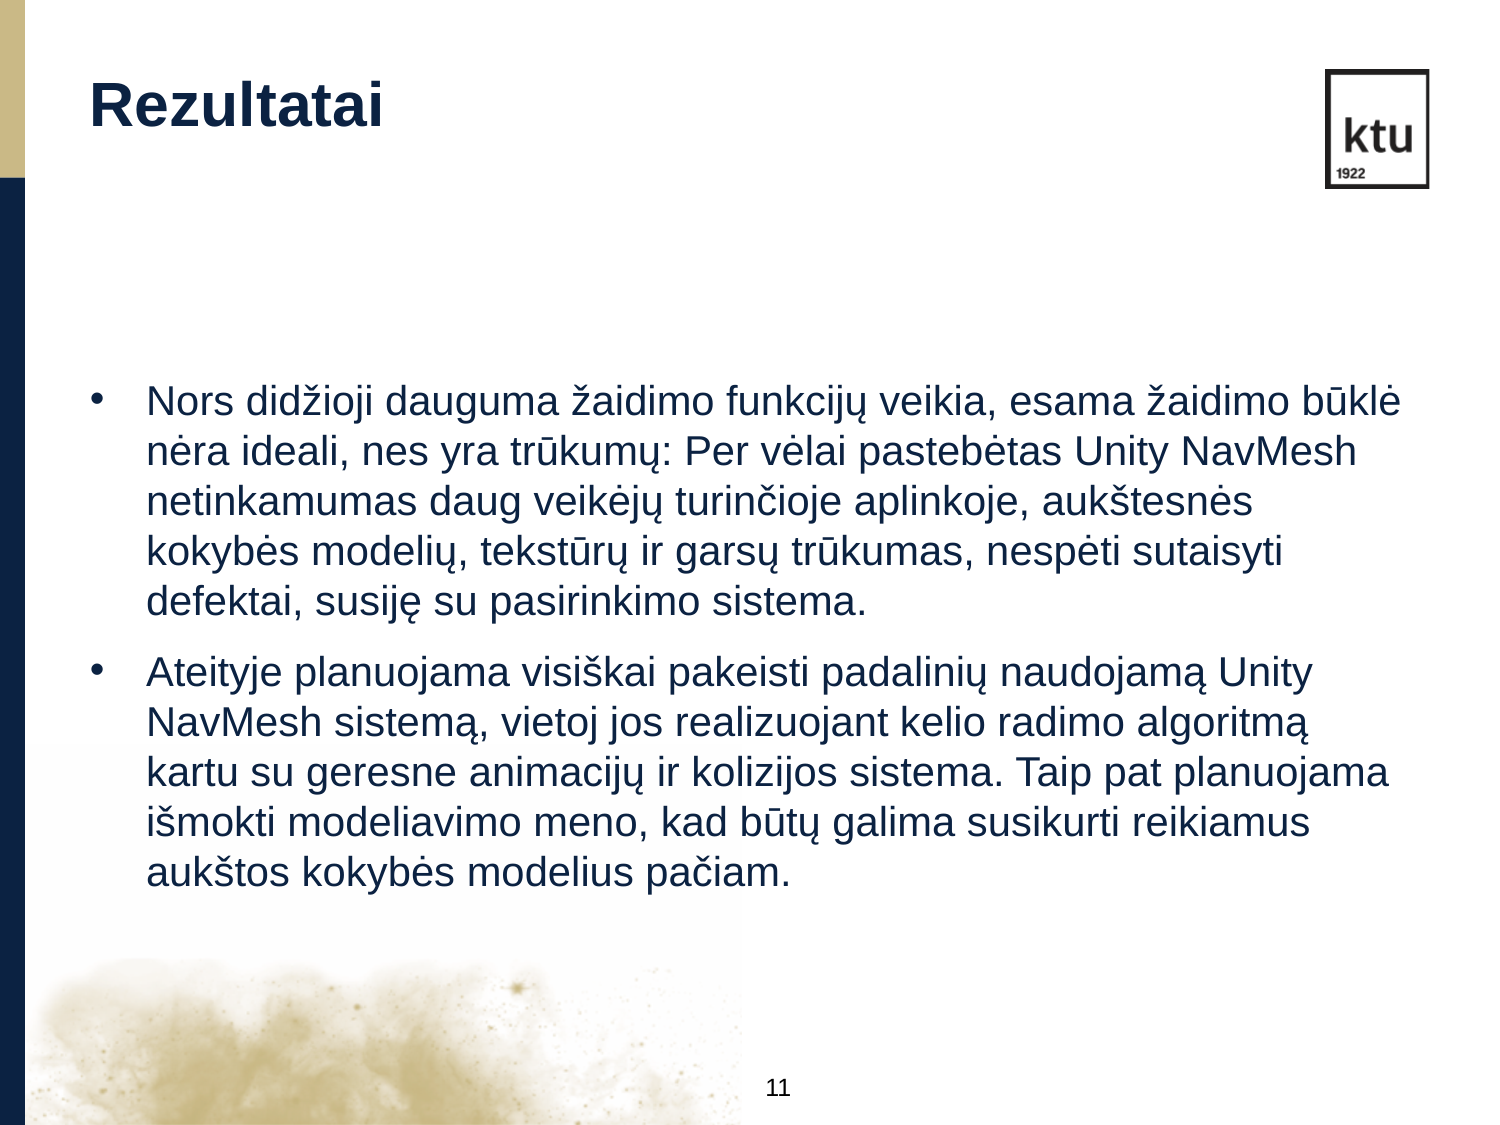

Rezultatai
Nors didžioji dauguma žaidimo funkcijų veikia, esama žaidimo būklė nėra ideali, nes yra trūkumų: Per vėlai pastebėtas Unity NavMesh netinkamumas daug veikėjų turinčioje aplinkoje, aukštesnės kokybės modelių, tekstūrų ir garsų trūkumas, nespėti sutaisyti defektai, susiję su pasirinkimo sistema.
Ateityje planuojama visiškai pakeisti padalinių naudojamą Unity NavMesh sistemą, vietoj jos realizuojant kelio radimo algoritmą kartu su geresne animacijų ir kolizijos sistema. Taip pat planuojama išmokti modeliavimo meno, kad būtų galima susikurti reikiamus aukštos kokybės modelius pačiam.